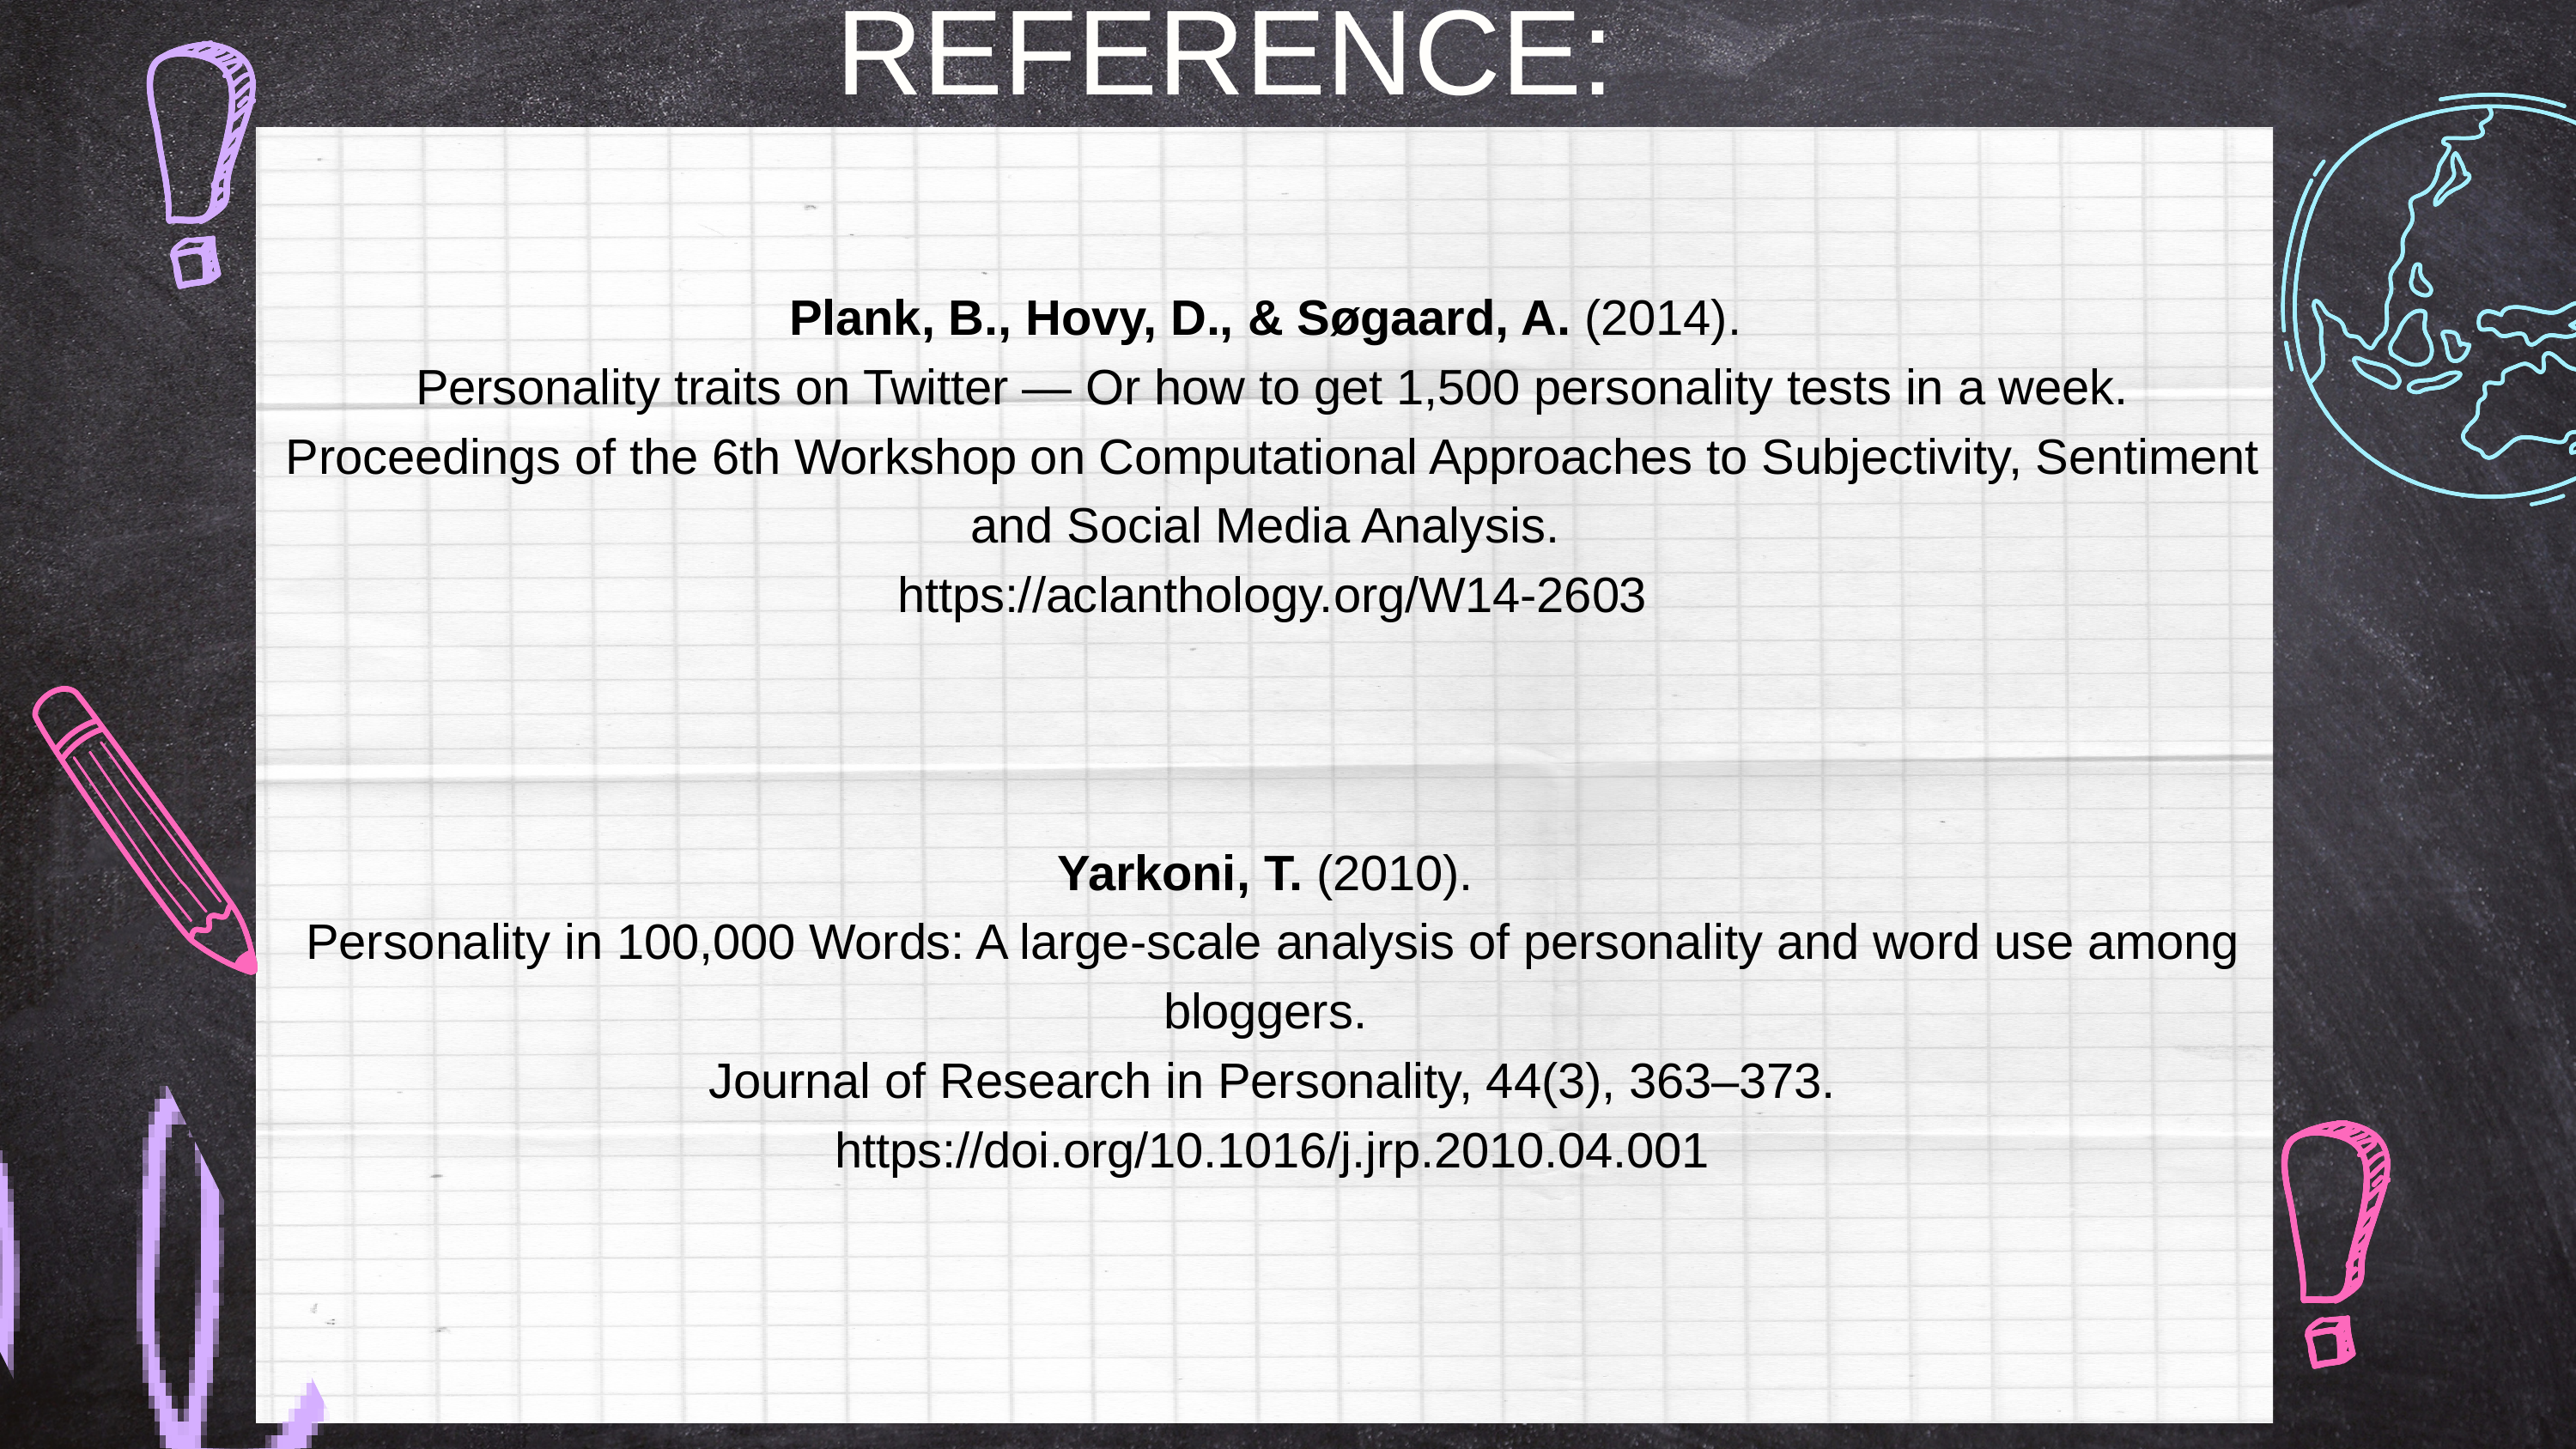

REFERENCE:

Plank, B., Hovy, D., & Søgaard, A. (2014).
 Personality traits on Twitter — Or how to get 1,500 personality tests in a week.
 Proceedings of the 6th Workshop on Computational Approaches to Subjectivity, Sentiment and Social Media Analysis.
 https://aclanthology.org/W14-2603

Yarkoni, T. (2010).
 Personality in 100,000 Words: A large-scale analysis of personality and word use among bloggers.
 Journal of Research in Personality, 44(3), 363–373.
 https://doi.org/10.1016/j.jrp.2010.04.001